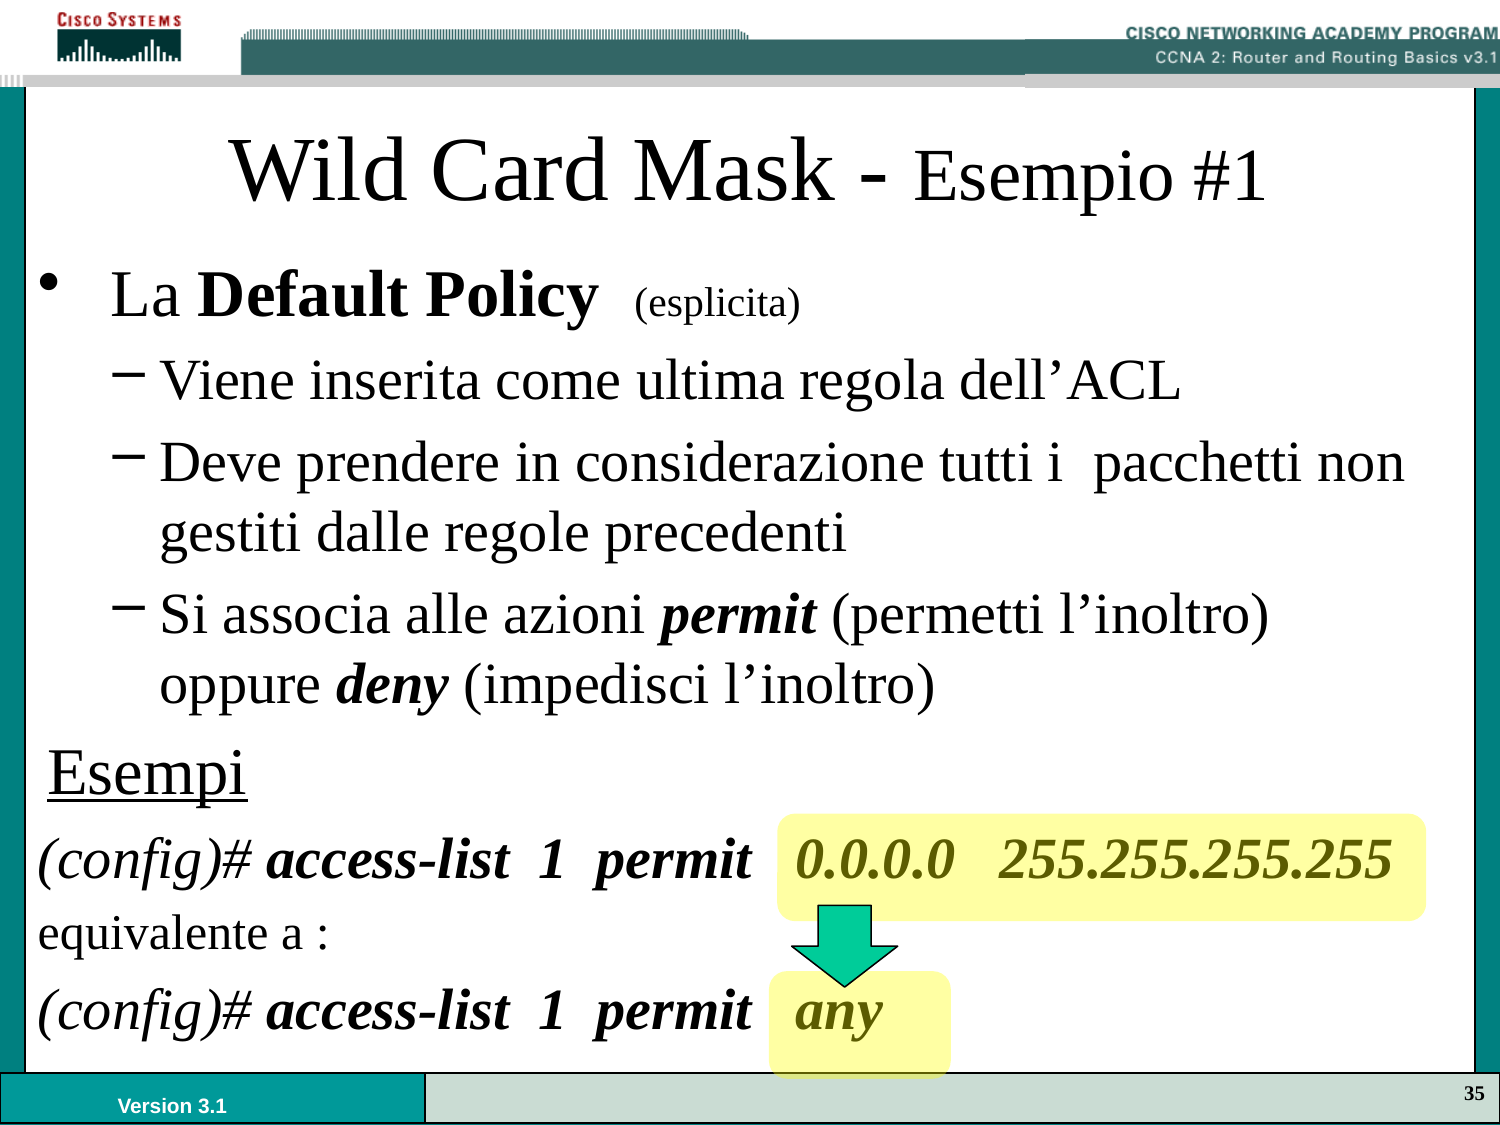

# Wild Card Mask - Esempio #1
 La Default Policy  (esplicita)
Viene inserita come ultima regola dell’ACL
Deve prendere in considerazione tutti i  pacchetti non gestiti dalle regole precedenti
Si associa alle azioni permit (permetti l’inoltro) oppure deny (impedisci l’inoltro)
Esempi
(config)# access-list  1  permit   0.0.0.0   255.255.255.255
equivalente a :
(config)# access-list  1  permit   any